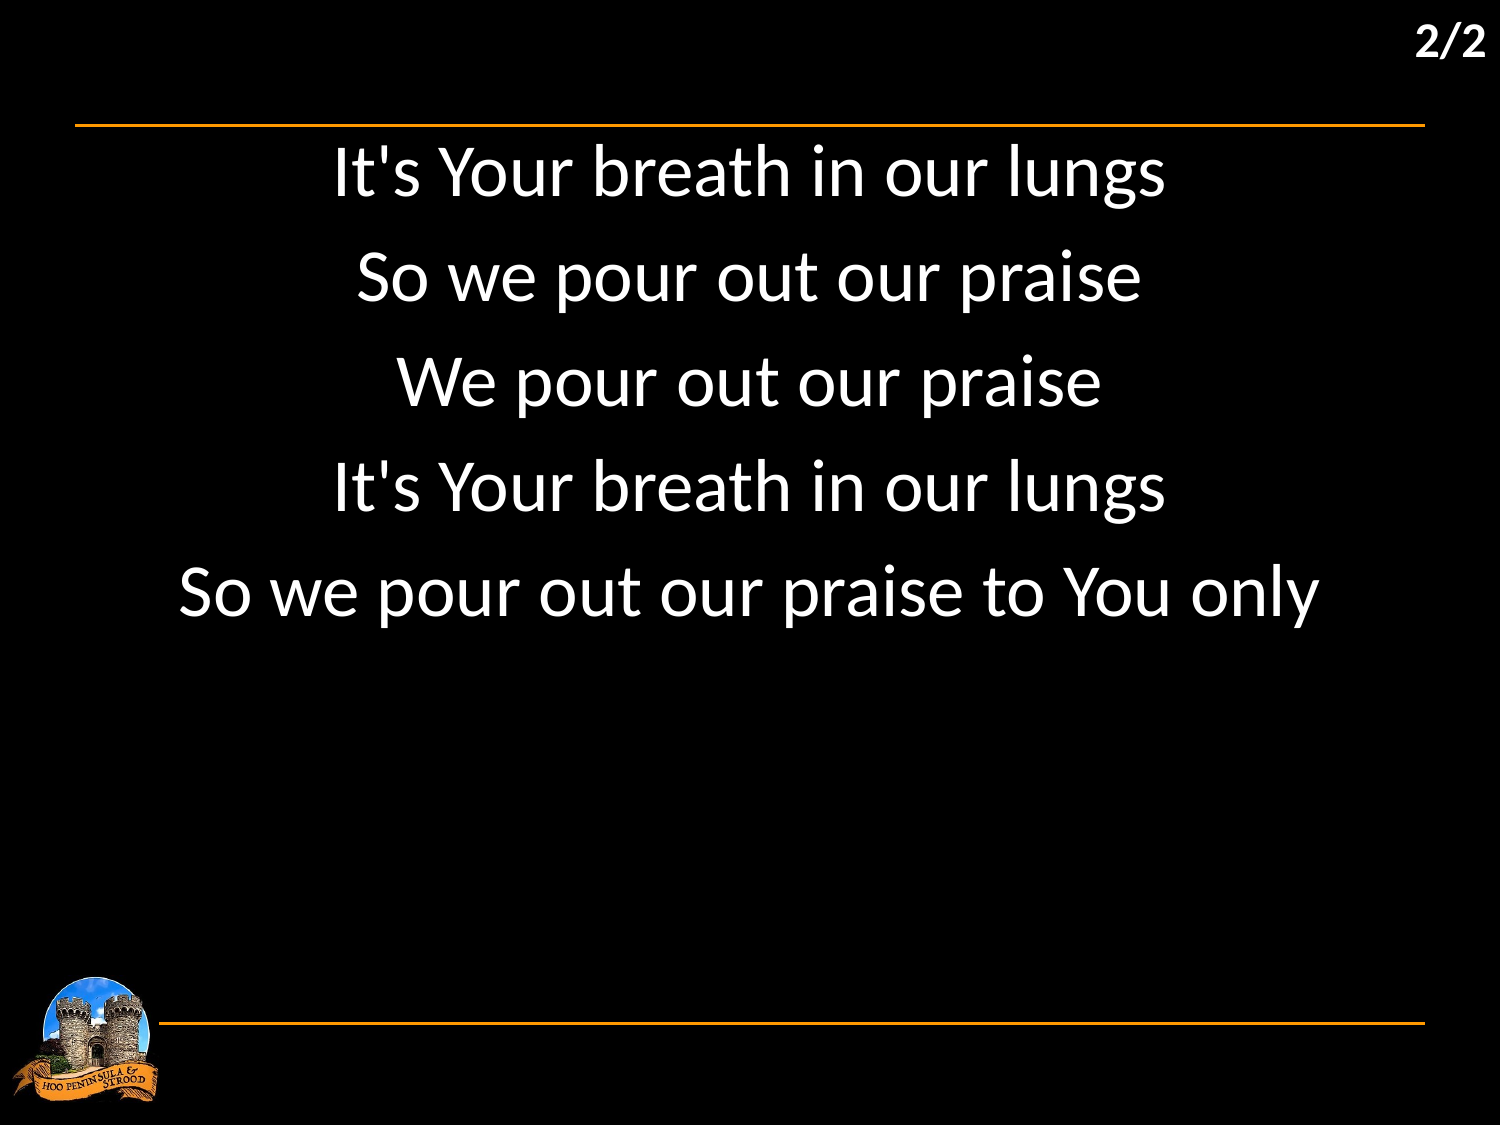

2/2
It's Your breath in our lungs
So we pour out our praise
We pour out our praise
It's Your breath in our lungs
So we pour out our praise to You only